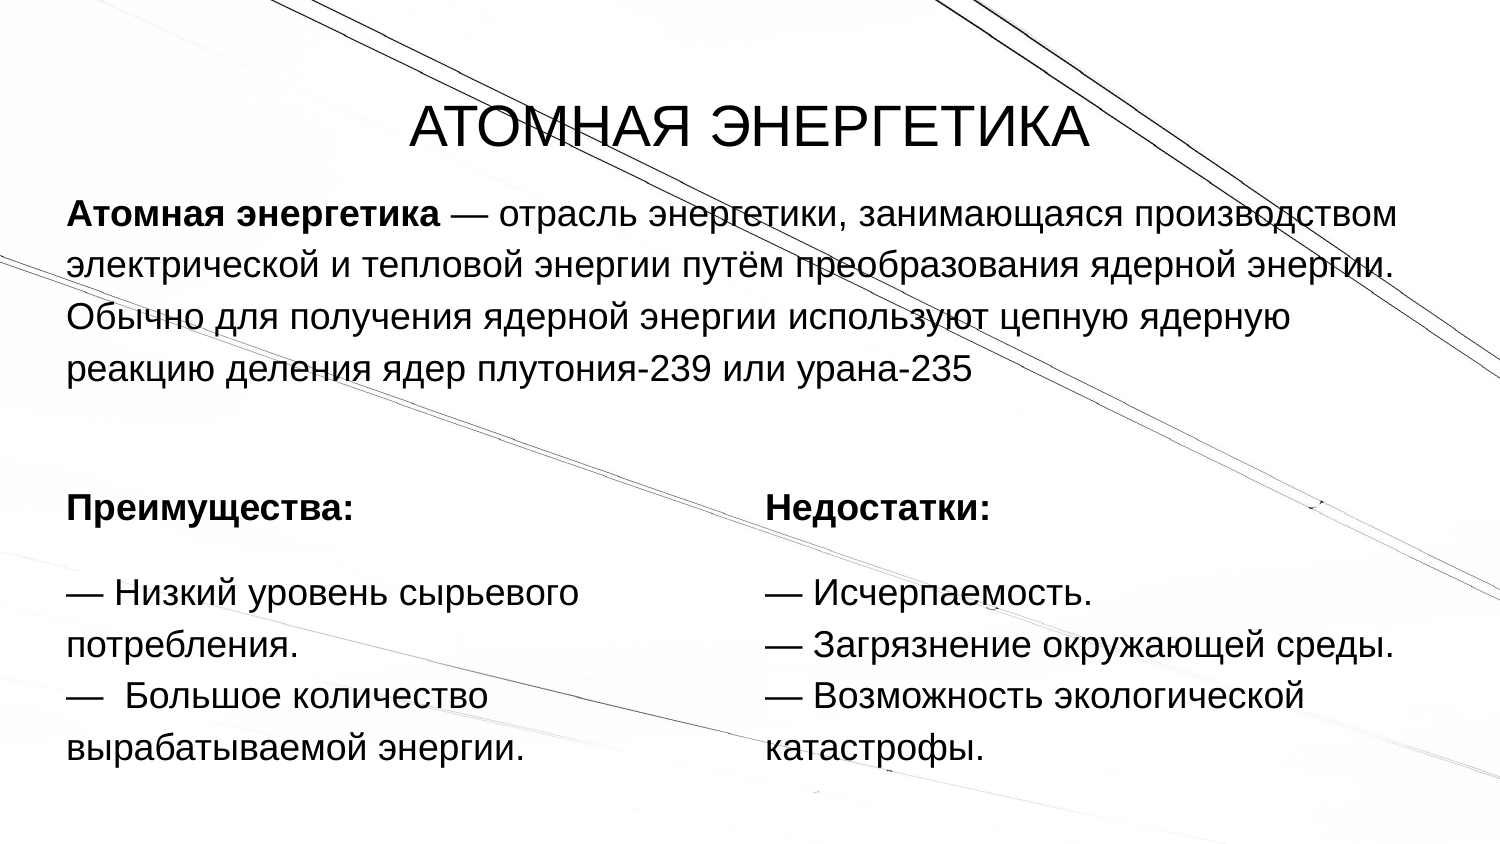

# АТОМНАЯ ЭНЕРГЕТИКА
Атомная энергетика — отрасль энергетики, занимающаяся производством электрической и тепловой энергии путём преобразования ядерной энергии. Обычно для получения ядерной энергии используют цепную ядерную реакцию деления ядер плутония-239 или урана-235

Преимущества:
— Низкий уровень сырьевого потребления.
—  Большое количество вырабатываемой энергии.
Недостатки:
— Исчерпаемость.
— Загрязнение окружающей среды.
— Возможность экологической катастрофы.